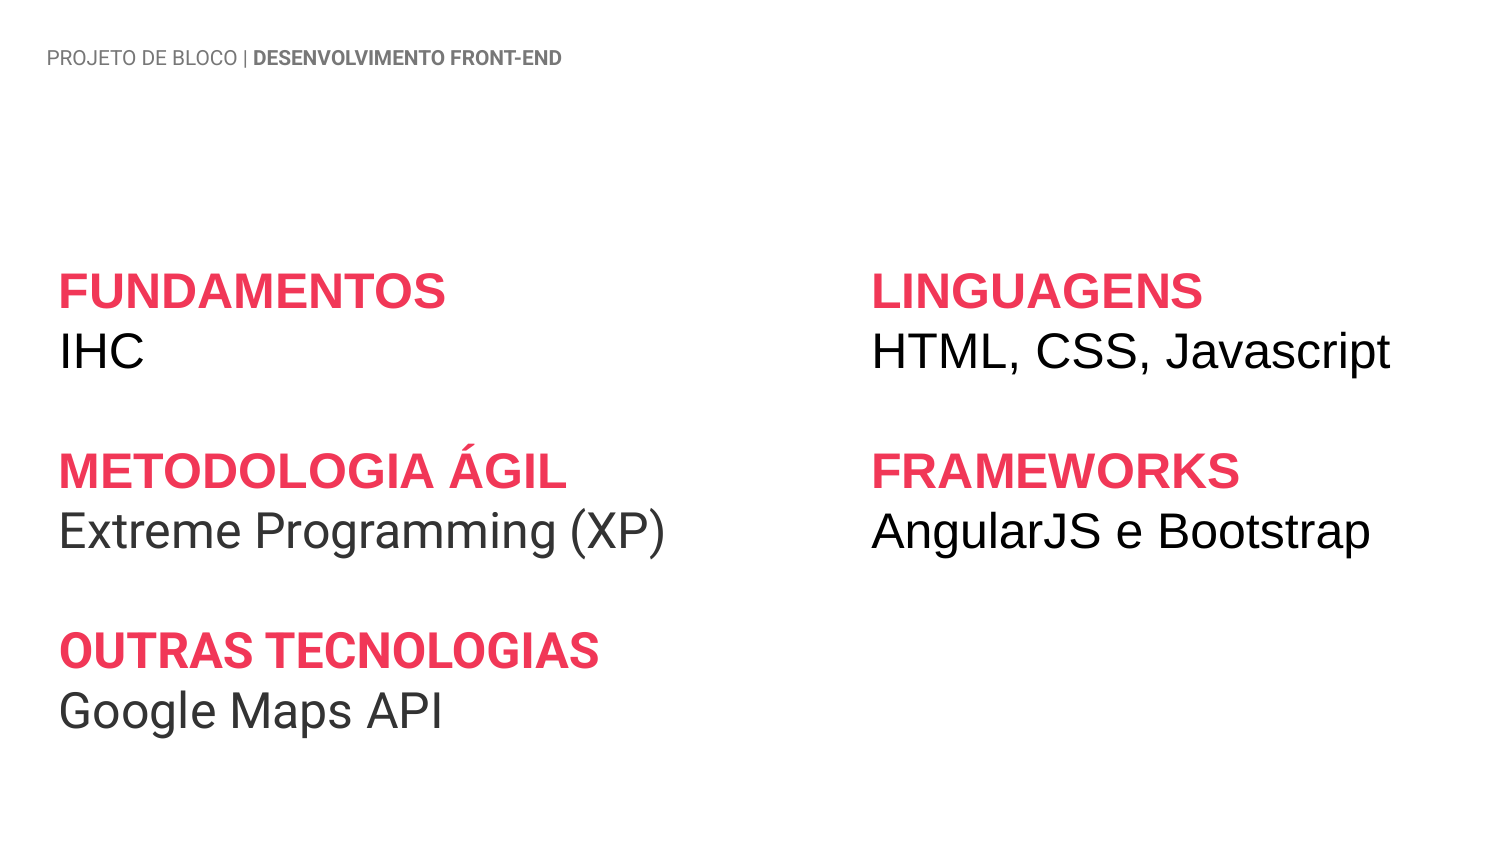

PROJETO DE BLOCO | DESENVOLVIMENTO FRONT-END
LINGUAGENS
HTML, CSS, Javascript

FRAMEWORKS
AngularJS e Bootstrap

FUNDAMENTOS
IHC

METODOLOGIA ÁGIL
Extreme Programming (XP)

OUTRAS TECNOLOGIAS
Google Maps API